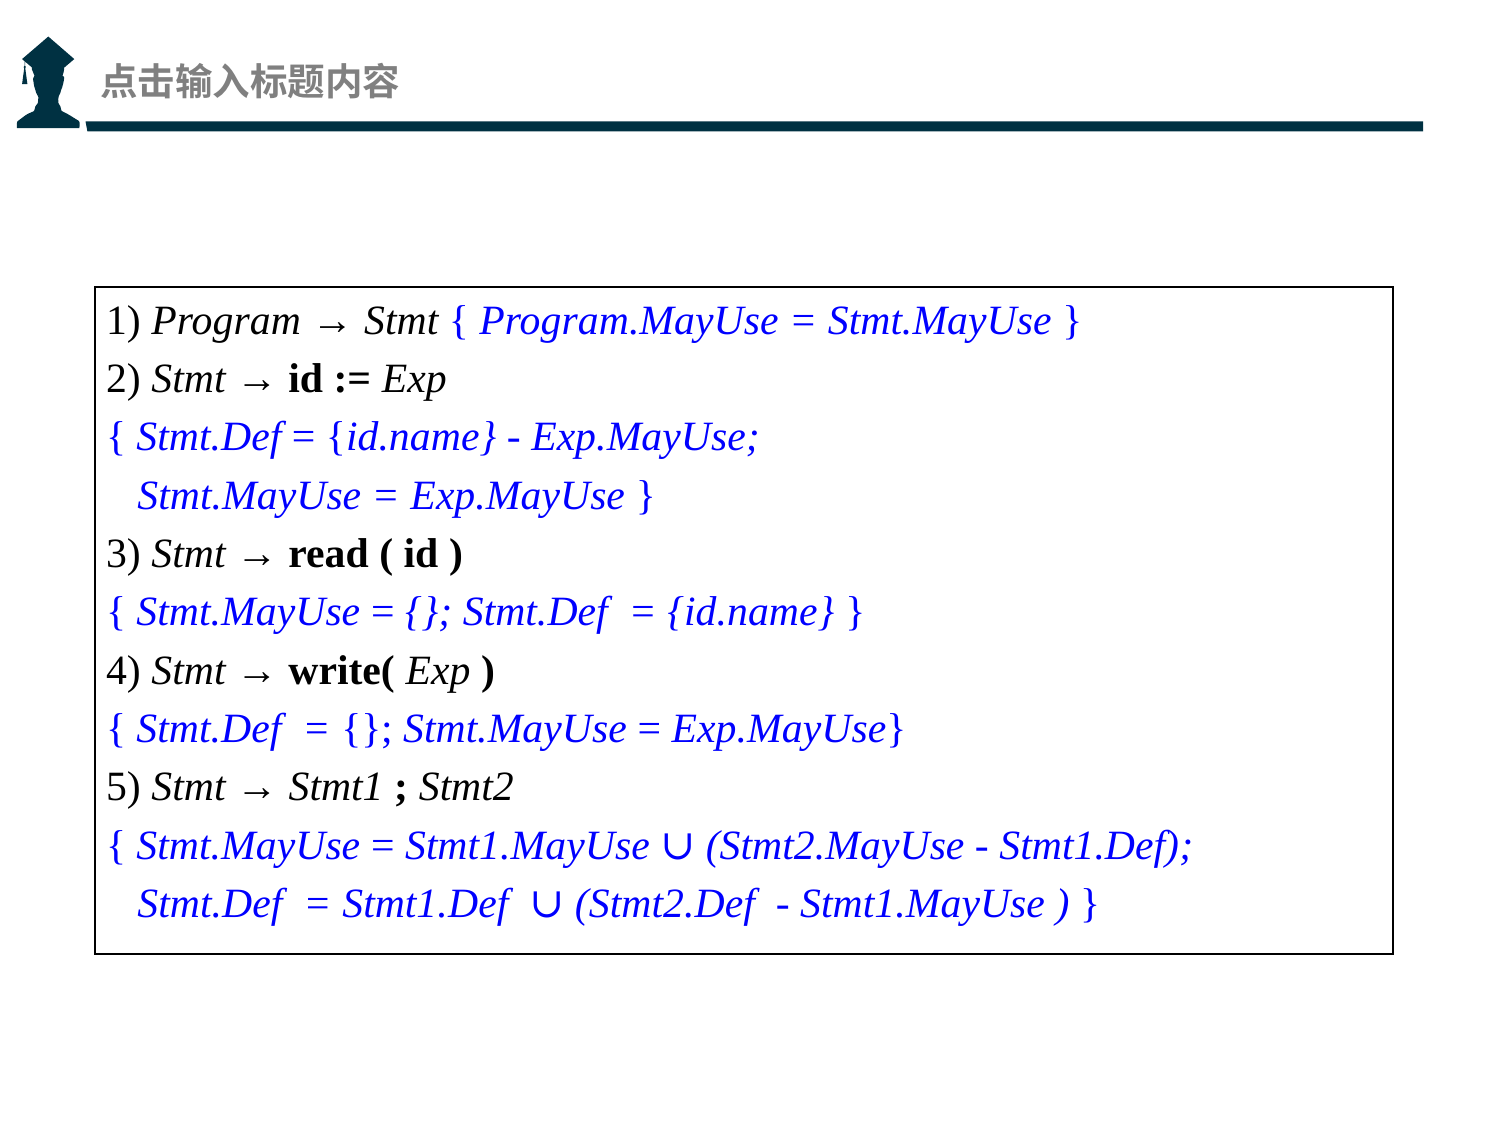

1) Program → Stmt { Program.MayUse = Stmt.MayUse }
2) Stmt → id := Exp
{ Stmt.Def = {id.name} - Exp.MayUse;
   Stmt.MayUse = Exp.MayUse }
3) Stmt → read ( id )
{ Stmt.MayUse = {}; Stmt.Def  = {id.name} }
4) Stmt → write( Exp )
{ Stmt.Def  = {}; Stmt.MayUse = Exp.MayUse}
5) Stmt → Stmt1 ; Stmt2
{ Stmt.MayUse = Stmt1.MayUse ∪ (Stmt2.MayUse - Stmt1.Def);
   Stmt.Def  = Stmt1.Def  ∪ (Stmt2.Def  - Stmt1.MayUse ) }